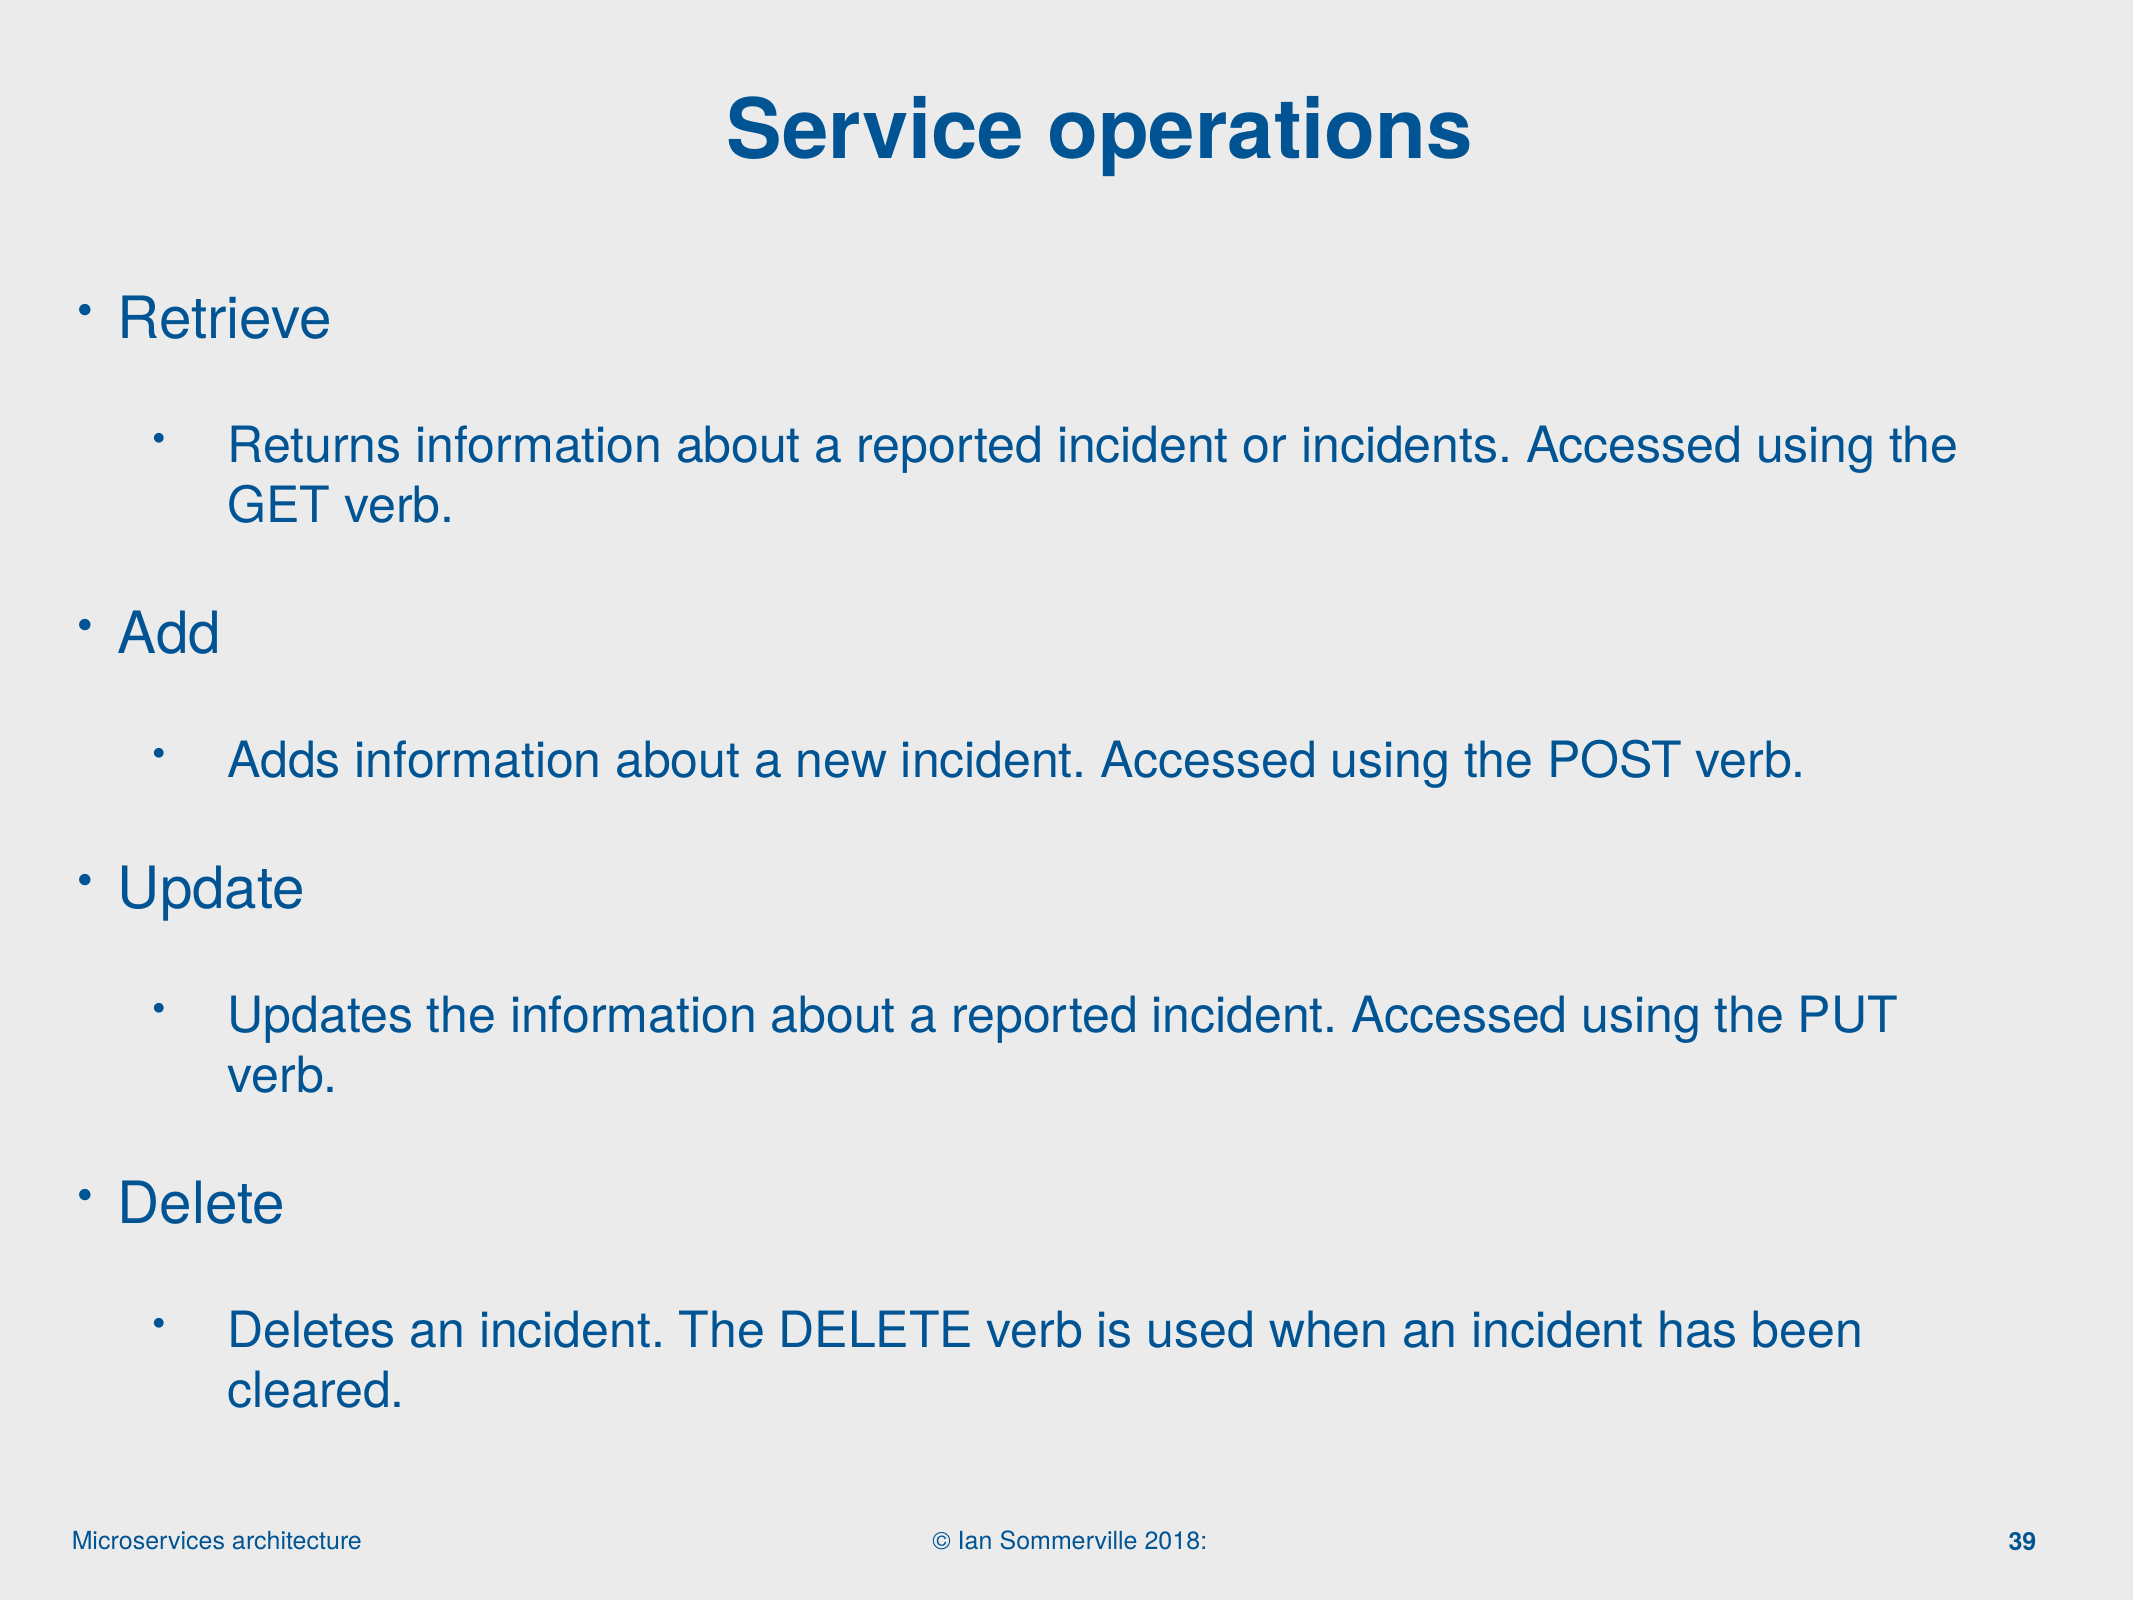

# Service operations
Retrieve
Returns information about a reported incident or incidents. Accessed using the GET verb.
Add
Adds information about a new incident. Accessed using the POST verb.
Update
Updates the information about a reported incident. Accessed using the PUT verb.
Delete
Deletes an incident. The DELETE verb is used when an incident has been cleared.
39